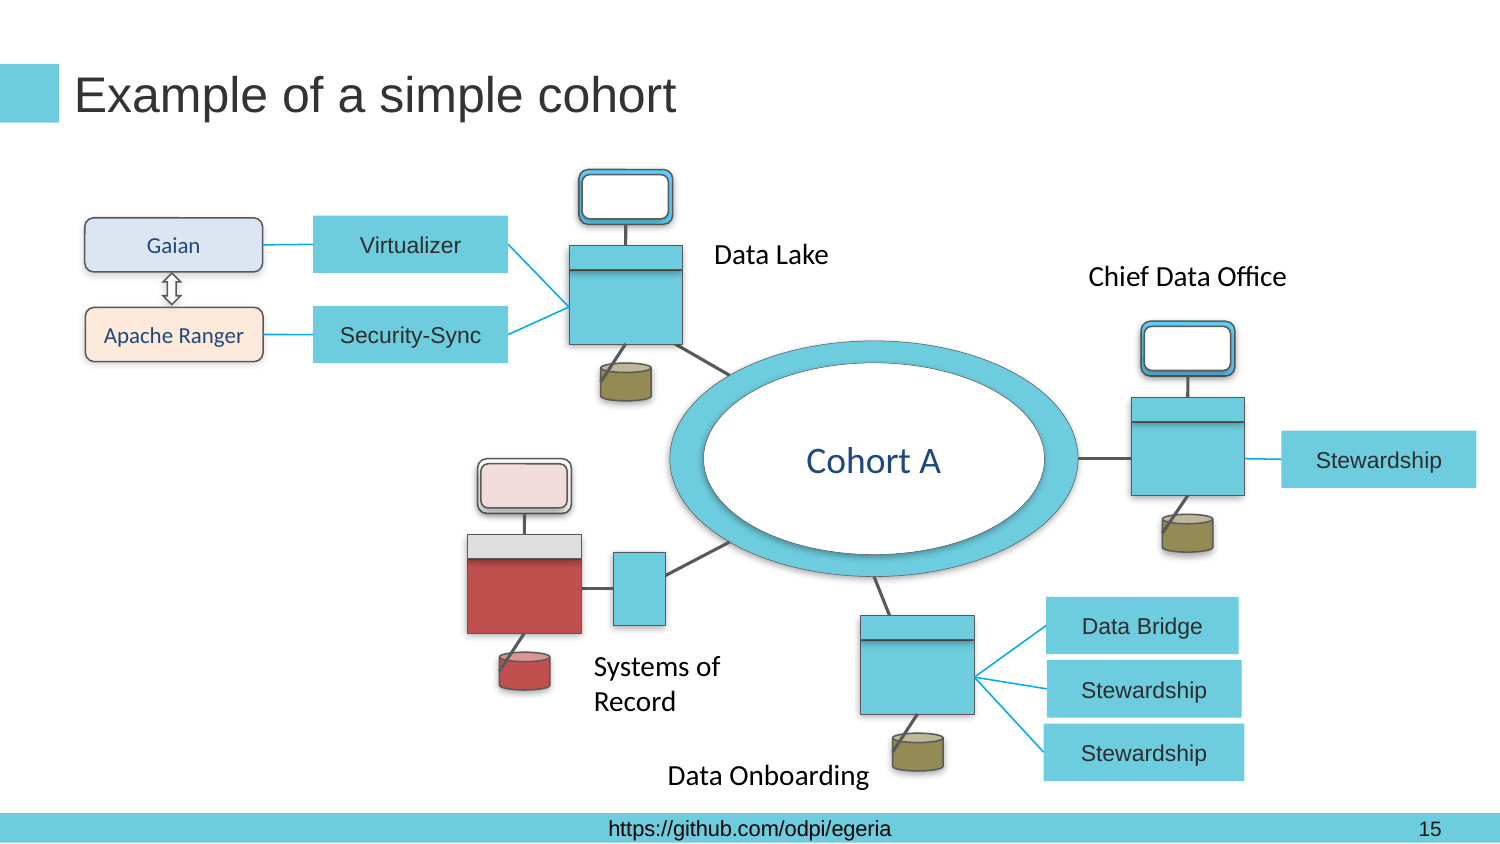

# Example of a simple cohort

Virtualizer
Gaian
Data Lake

Chief Data Office

Security-Sync
Apache Ranger

Cohort A

Stewardship

Data Bridge

Systems of Record

Stewardship
Stewardship

Data Onboarding
15